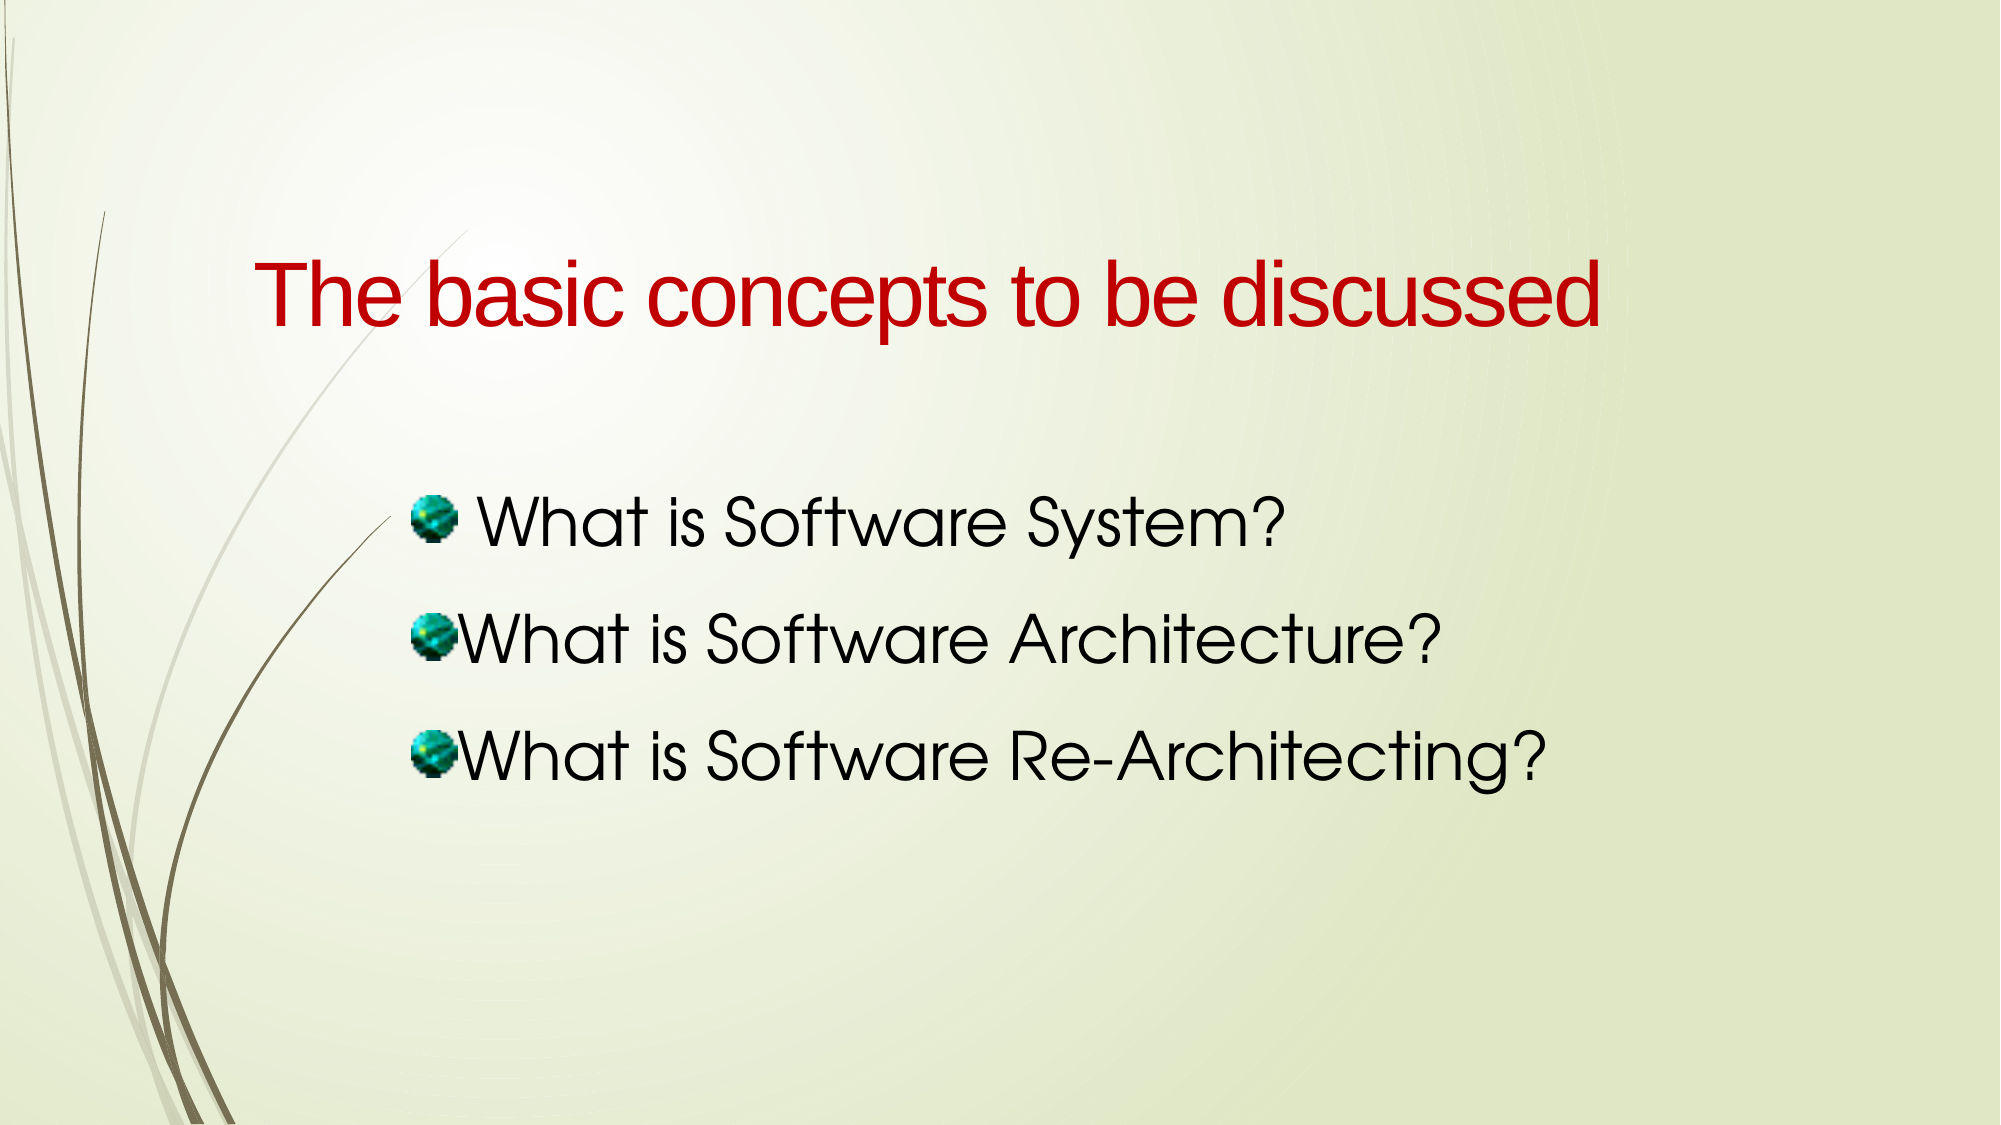

The basic concepts to be discussed
 What is Software System?
What is Software Architecture?
What is Software Re-Architecting?